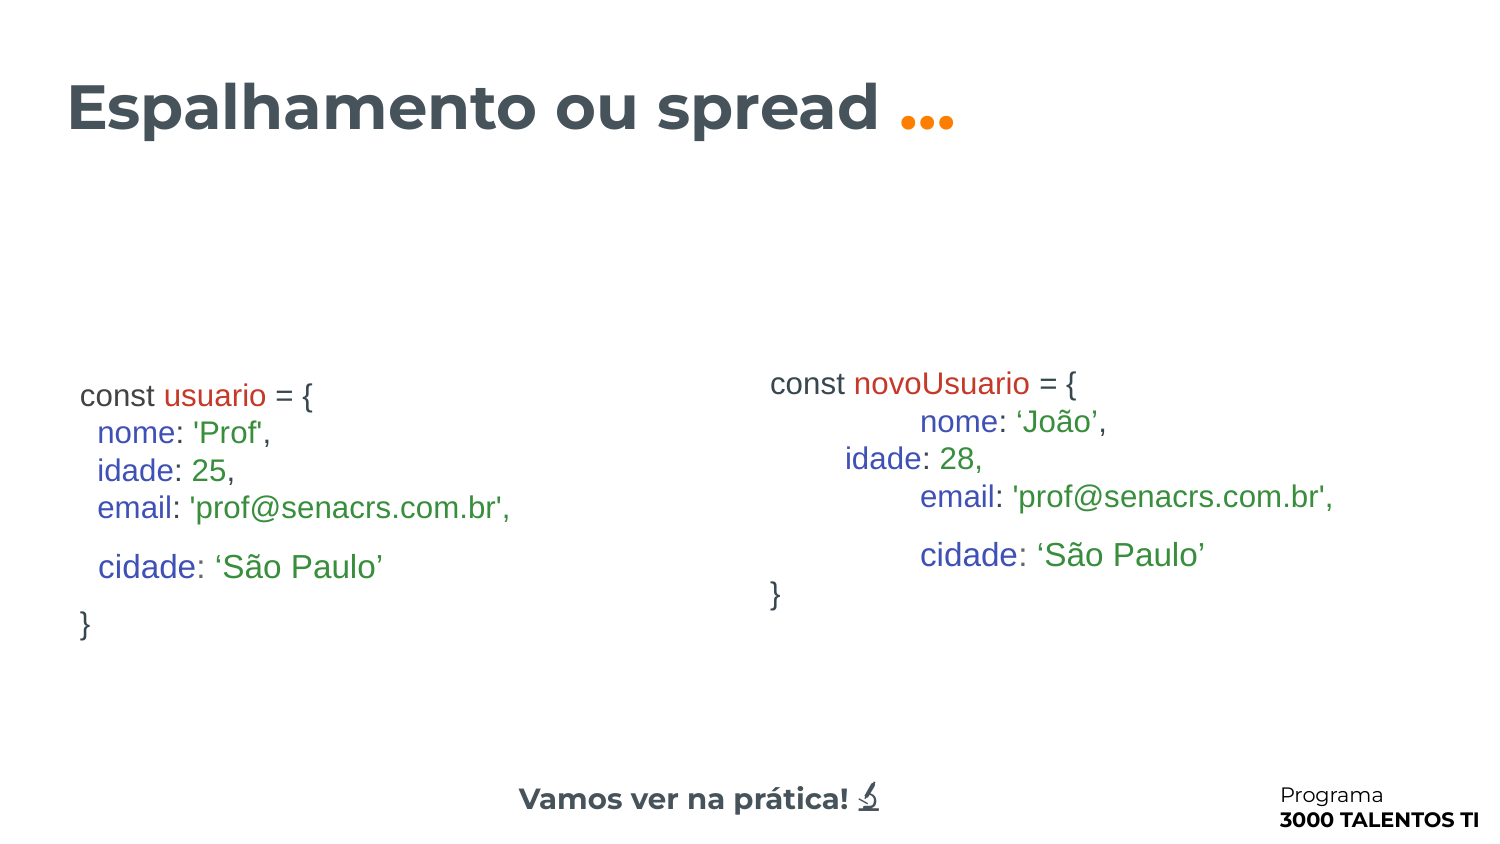

# Espalhamento ou spread …
const novoUsuario = {
	nome: ‘João’,
idade: 28,
 	email: 'prof@senacrs.com.br',
 	cidade: ‘São Paulo’
}

const usuario = {
  nome: 'Prof',
  idade: 25,
  email: 'prof@senacrs.com.br',
  cidade: ‘São Paulo’
}

Vamos ver na prática! 🔬